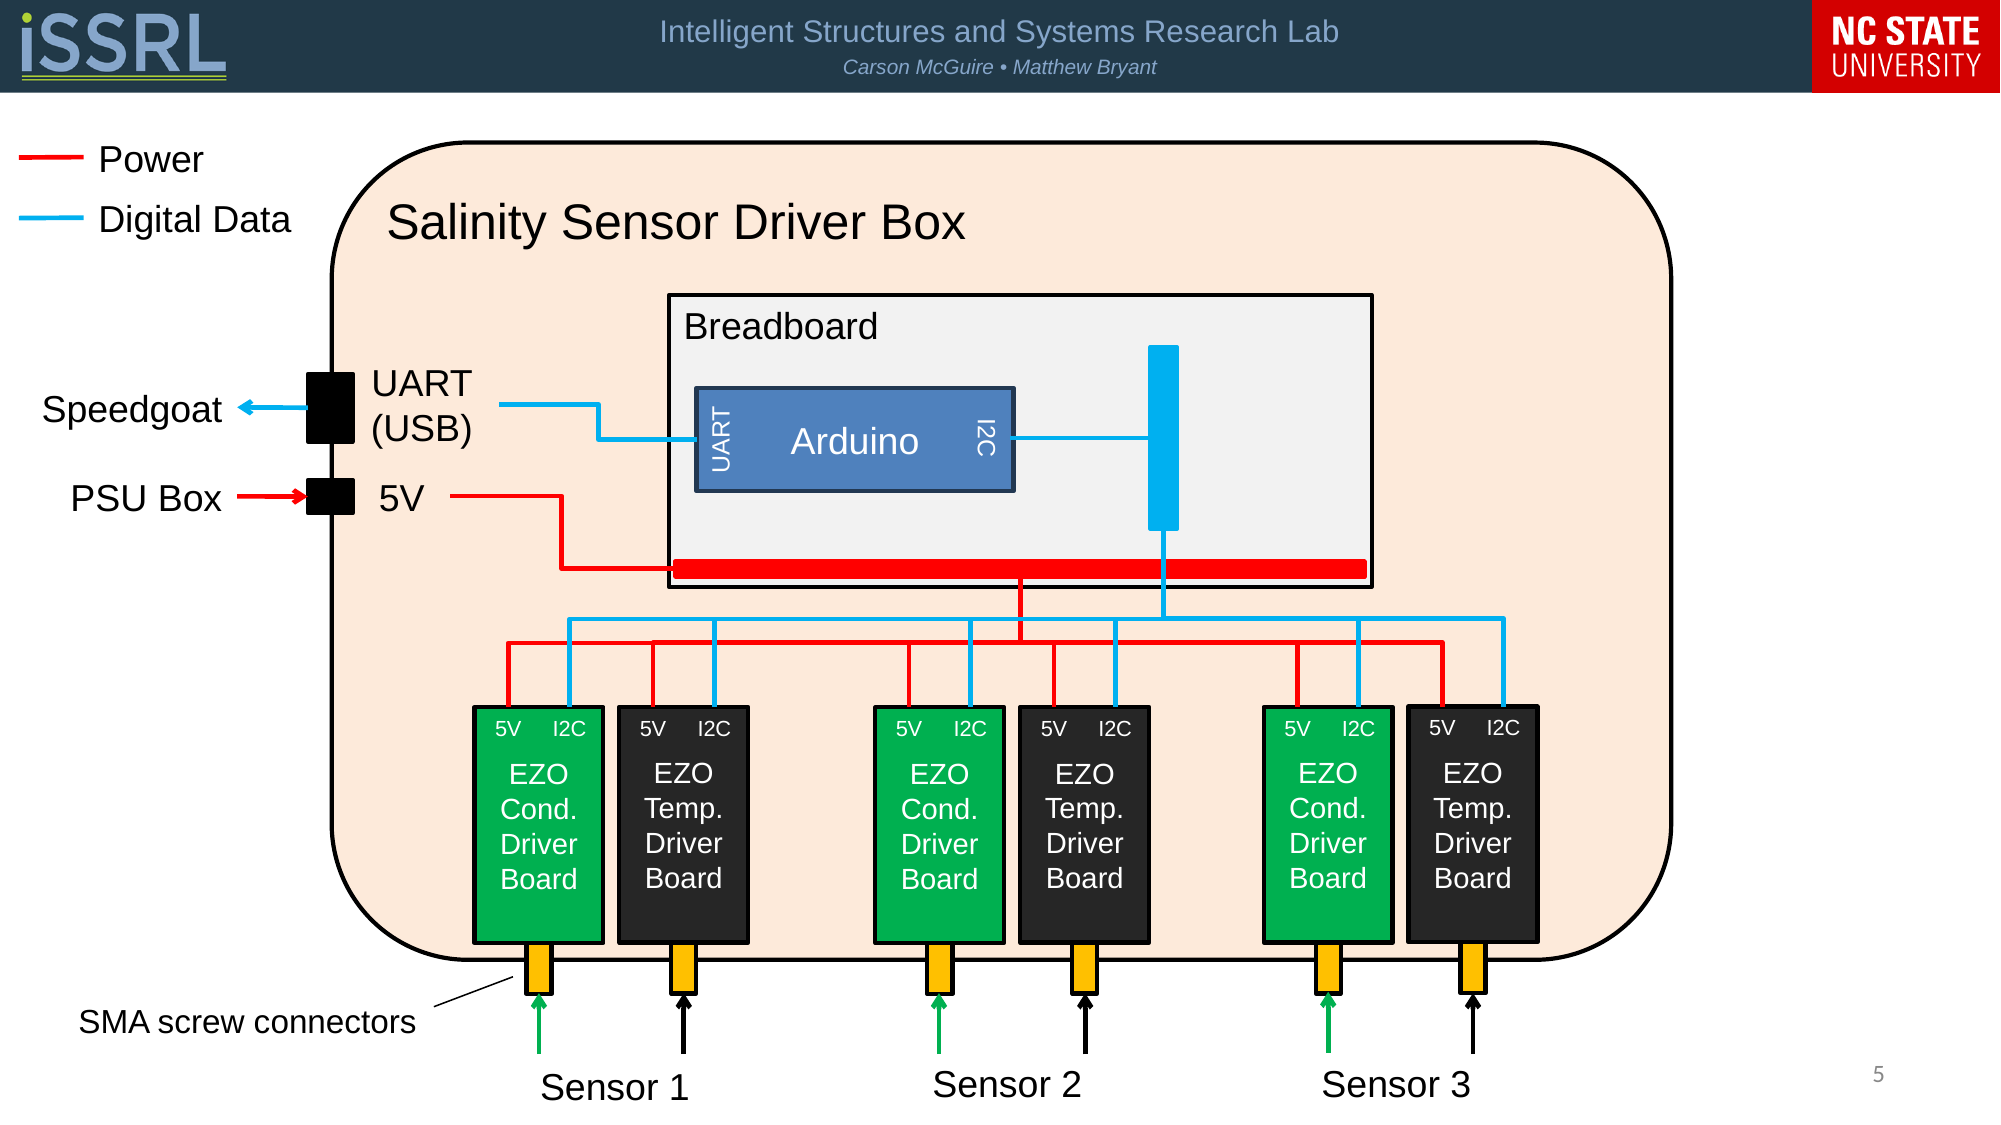

Power
Salinity Sensor Driver Box
Digital Data
Breadboard

UART (USB)
Speedgoat

Arduino
I2C
UART
5V
PSU Box

EZO Temp. Driver Board
5V
I2C

EZO Temp. Driver Board
5V
I2C

EZO Cond. Driver Board
5V
I2C

EZO Temp. Driver Board
5V
I2C

EZO Cond. Driver Board
5V
I2C

EZO Cond. Driver Board
5V
I2C

SMA screw connectors
5
Sensor 2
Sensor 3
Sensor 1